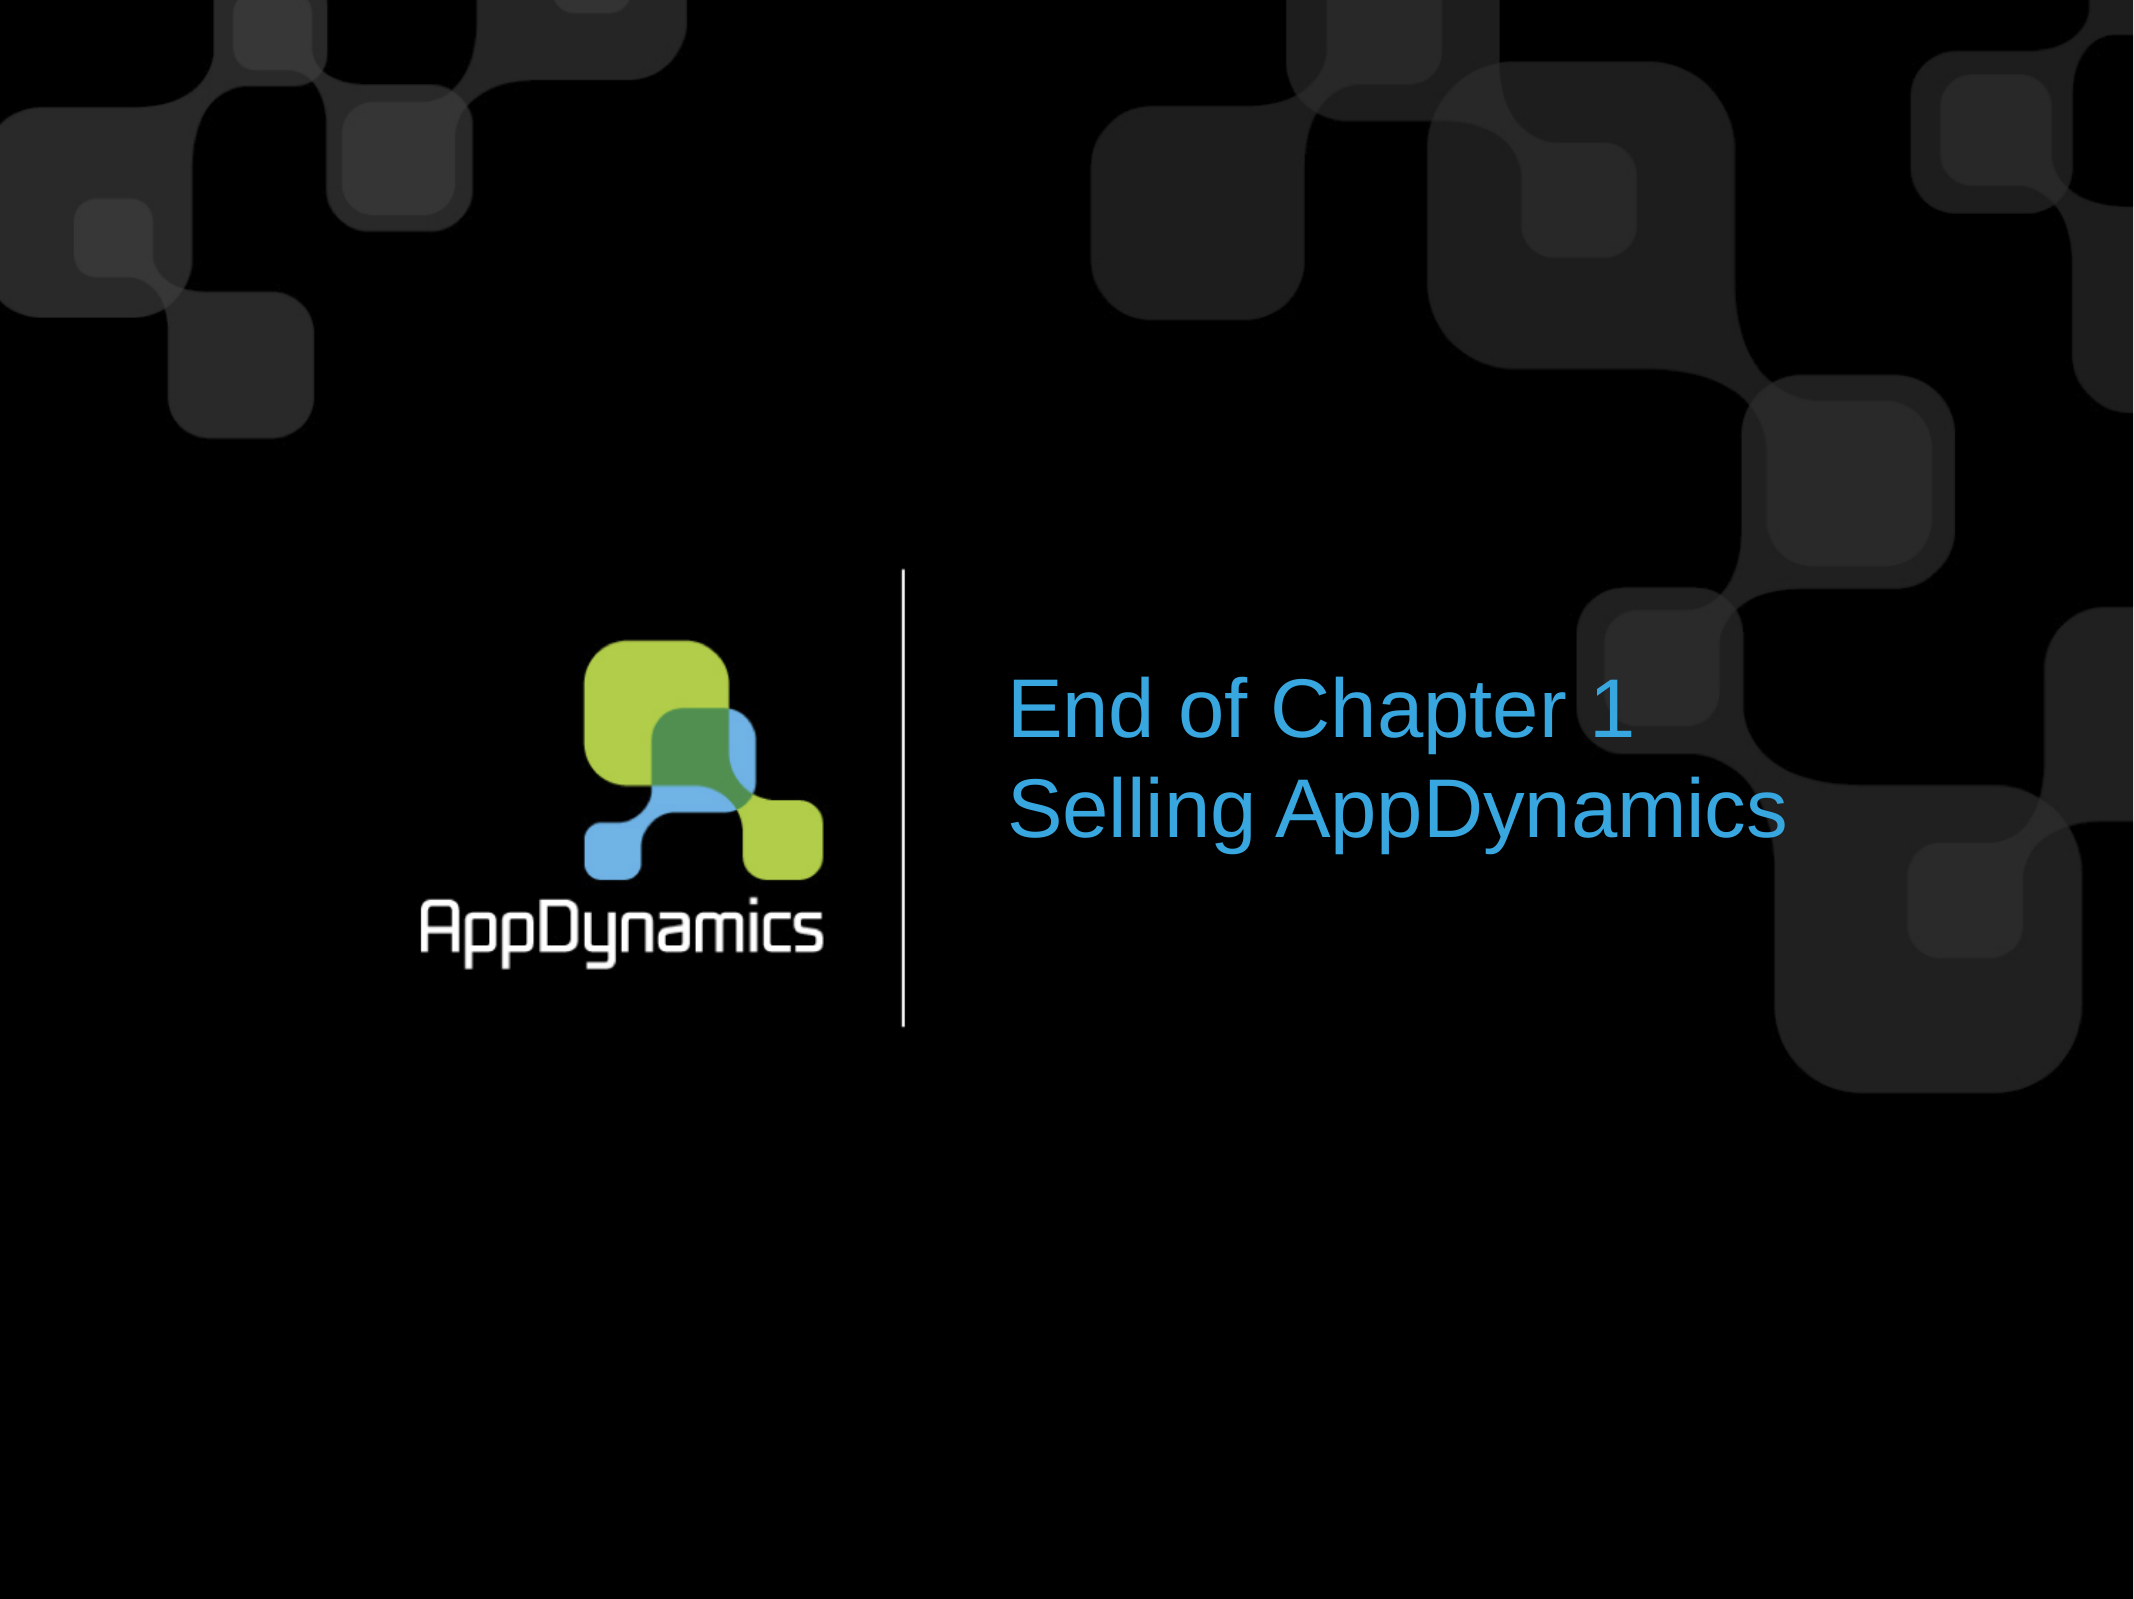

# End of Chapter 1 Selling AppDynamics